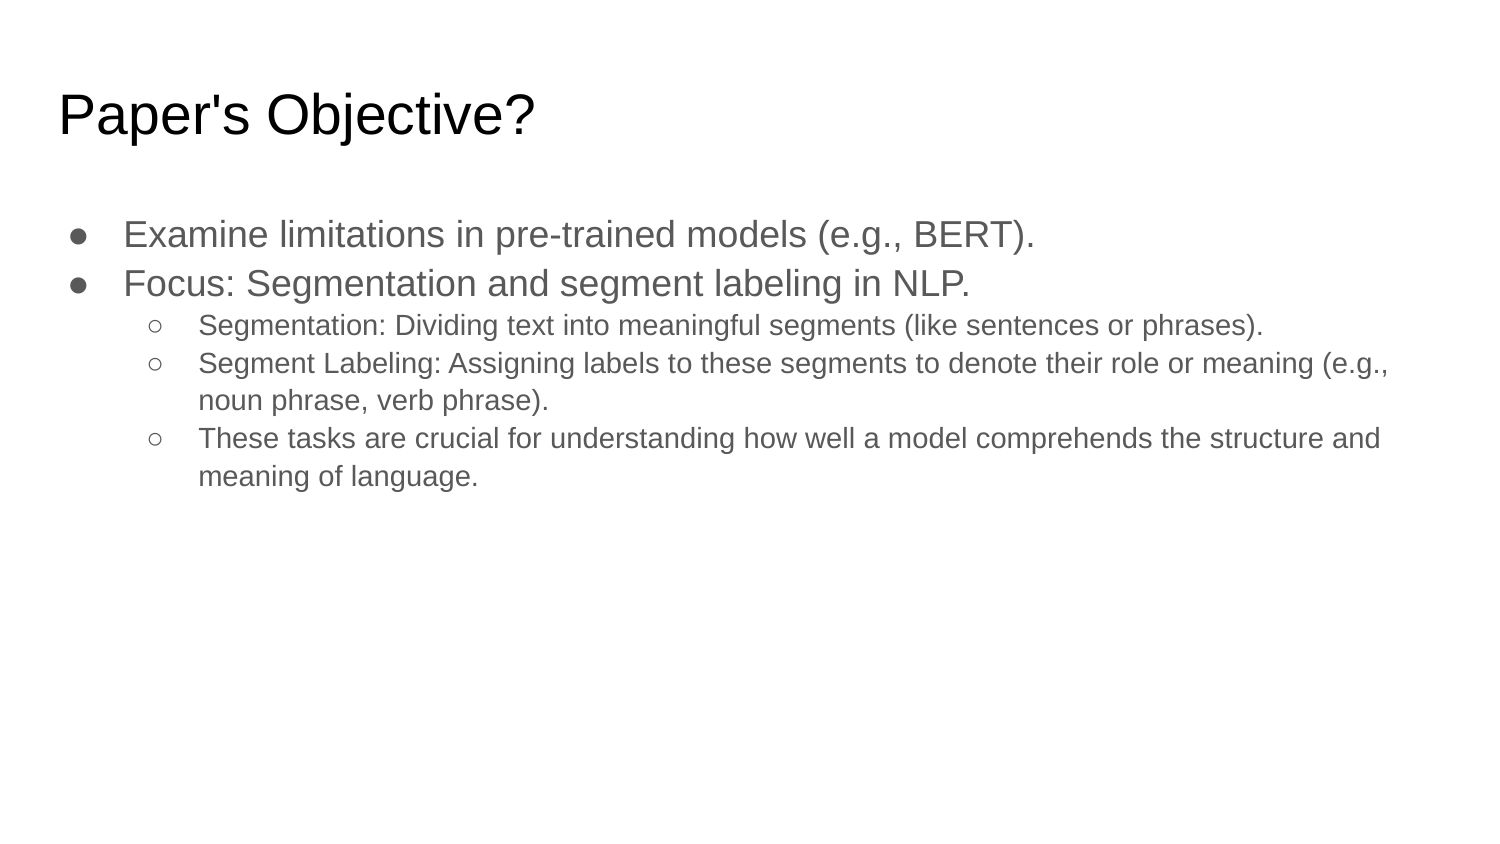

# Paper's Objective?
Examine limitations in pre-trained models (e.g., BERT).
Focus: Segmentation and segment labeling in NLP.
Segmentation: Dividing text into meaningful segments (like sentences or phrases).
Segment Labeling: Assigning labels to these segments to denote their role or meaning (e.g., noun phrase, verb phrase).
These tasks are crucial for understanding how well a model comprehends the structure and meaning of language.